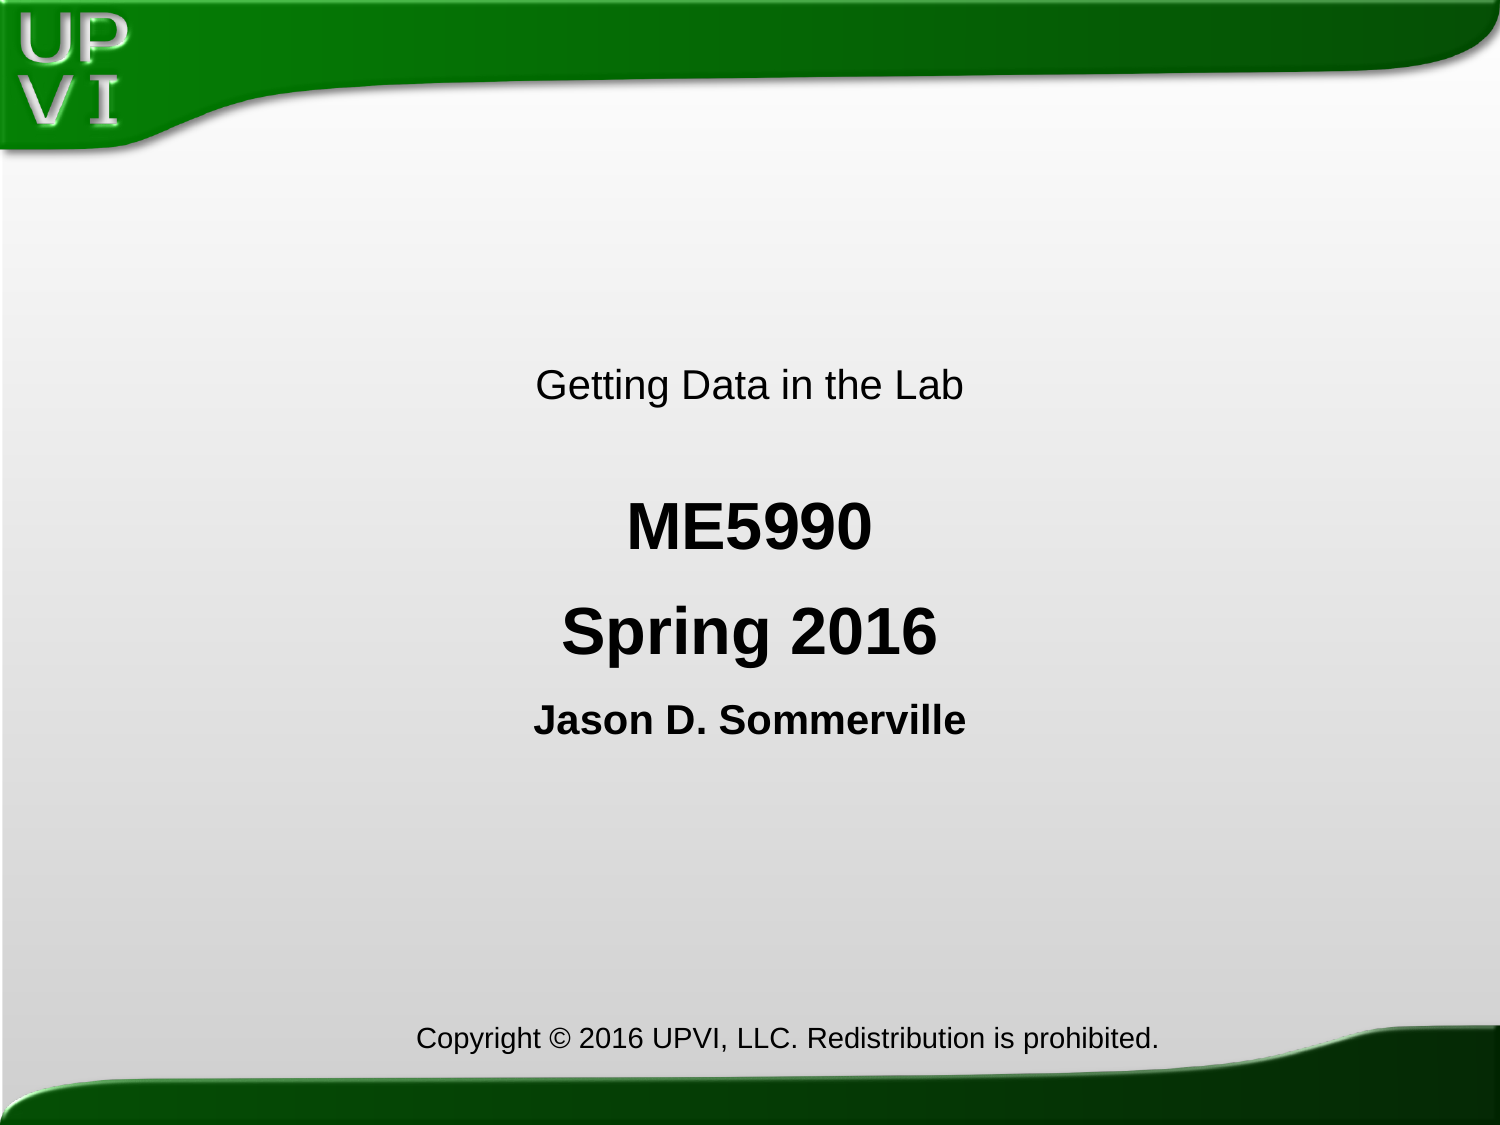

# Getting Data in the Lab
ME5990
Spring 2016
Jason D. Sommerville
Copyright © 2016 UPVI, LLC. Redistribution is prohibited.